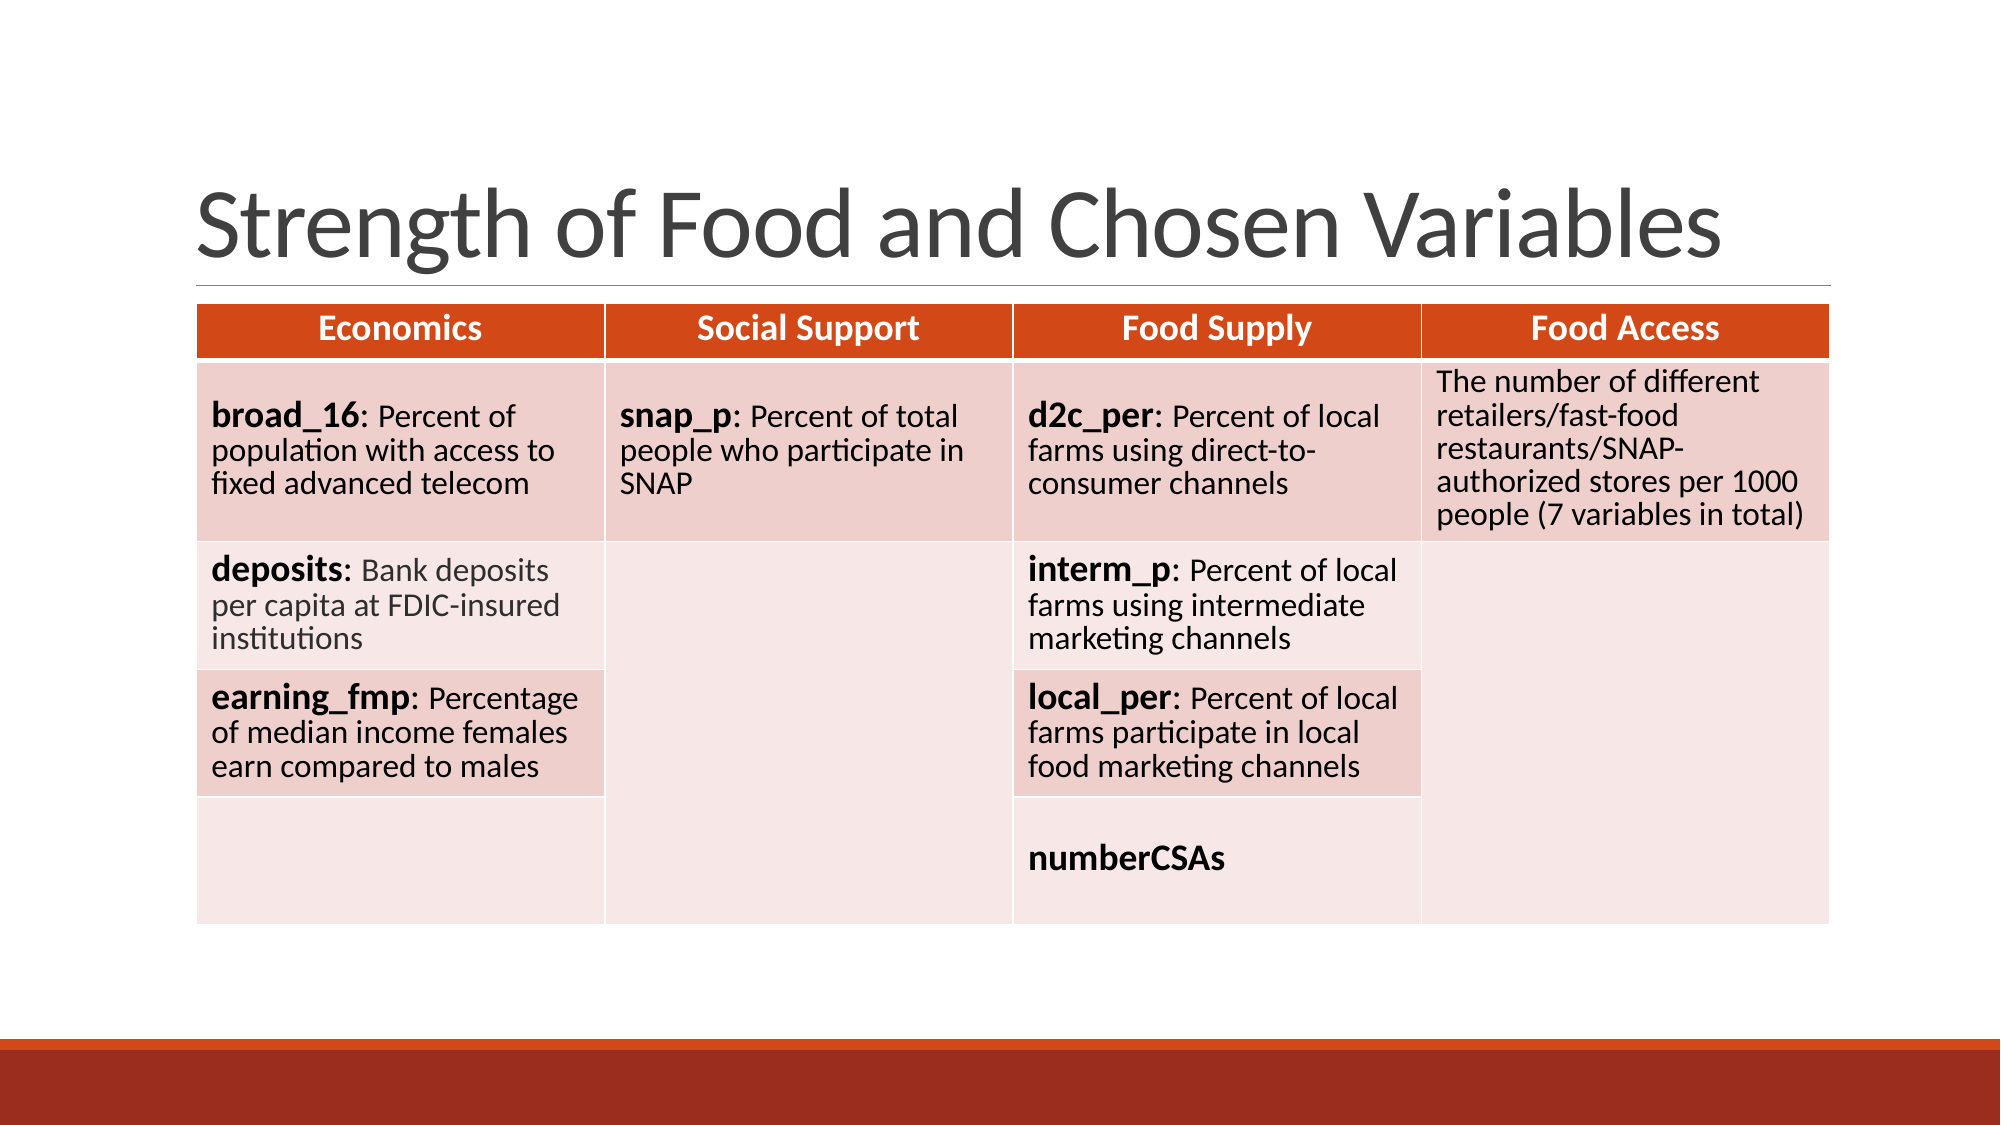

# Strength of Food and Chosen Variables
| Economics | Social Support | Food Supply | Food Access |
| --- | --- | --- | --- |
| broad\_16: Percent of population with access to fixed advanced telecom | snap\_p: Percent of total people who participate in SNAP | d2c\_per: Percent of local farms using direct-to-consumer channels | The number of different retailers/fast-food restaurants/SNAP-authorized stores per 1000 people (7 variables in total) |
| deposits: Bank deposits per capita at FDIC-insured institutions |  | interm\_p: Percent of local farms using intermediate marketing channels |  |
| earning\_fmp: Percentage of median income females earn compared to males |  | local\_per: Percent of local farms participate in local food marketing channels |  |
|  |  | numberCSAs |  |